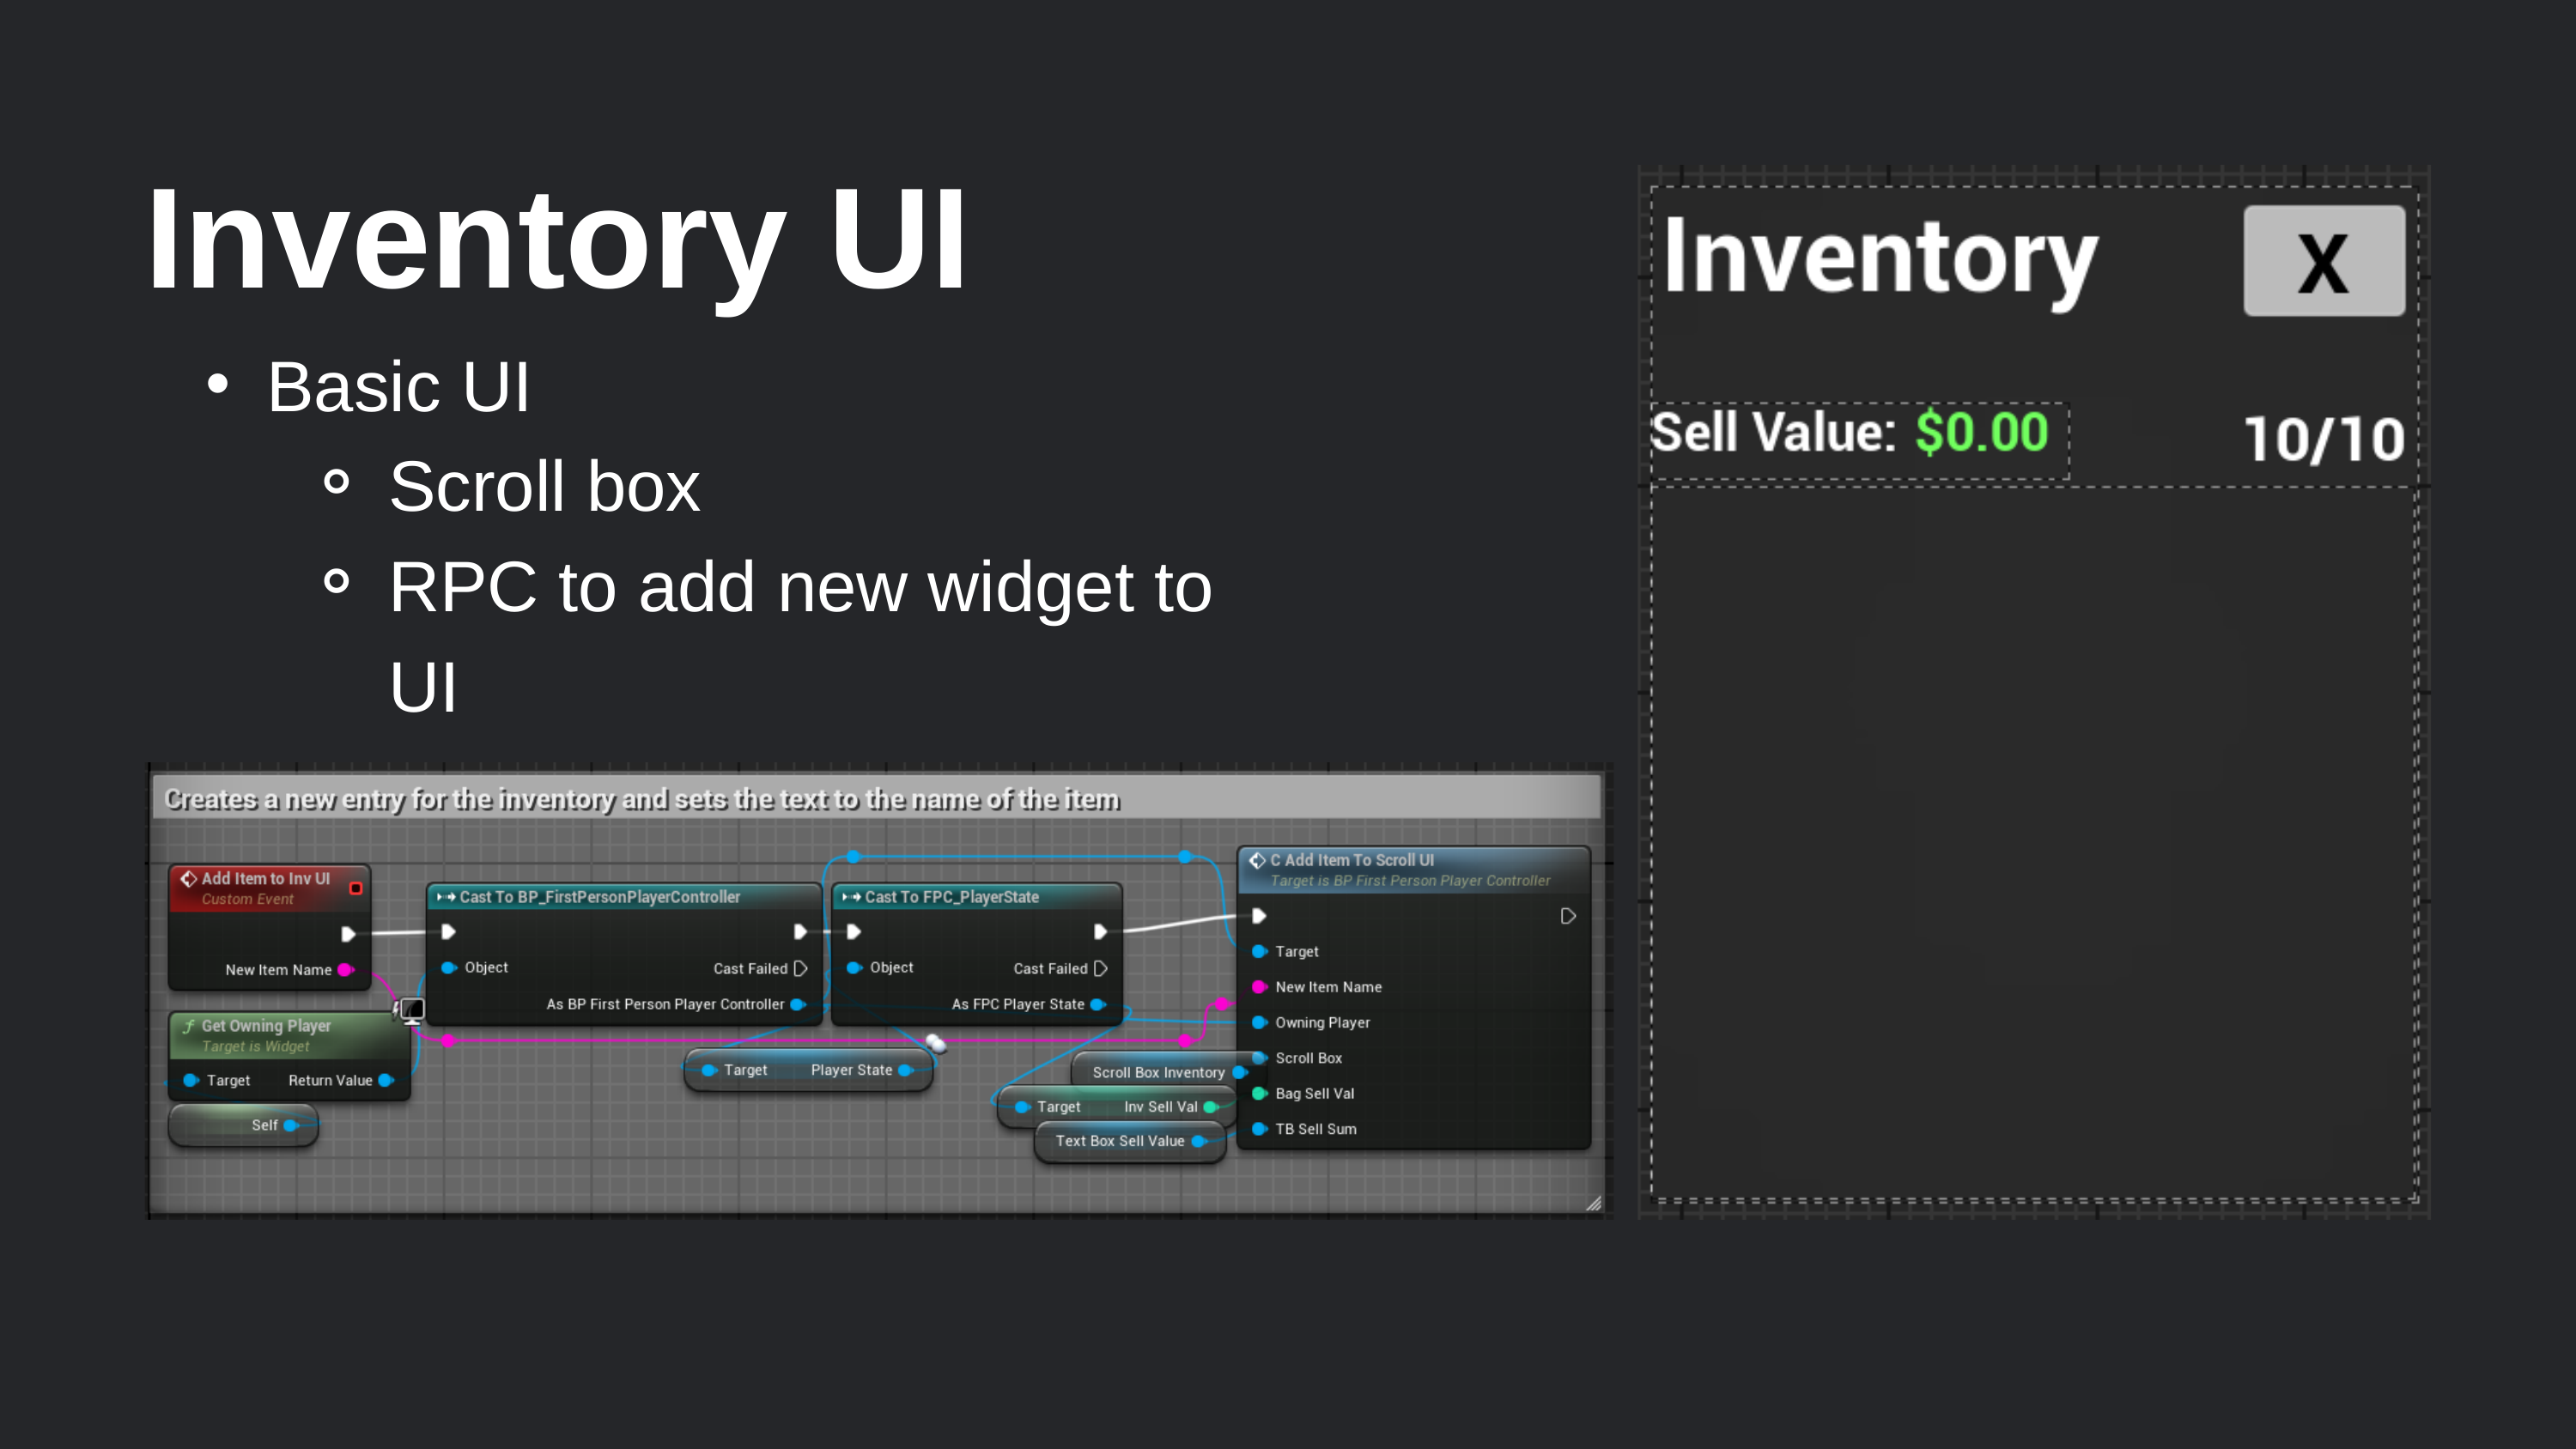

Inventory UI

Basic UI
Scroll box
RPC to add new widget to UI